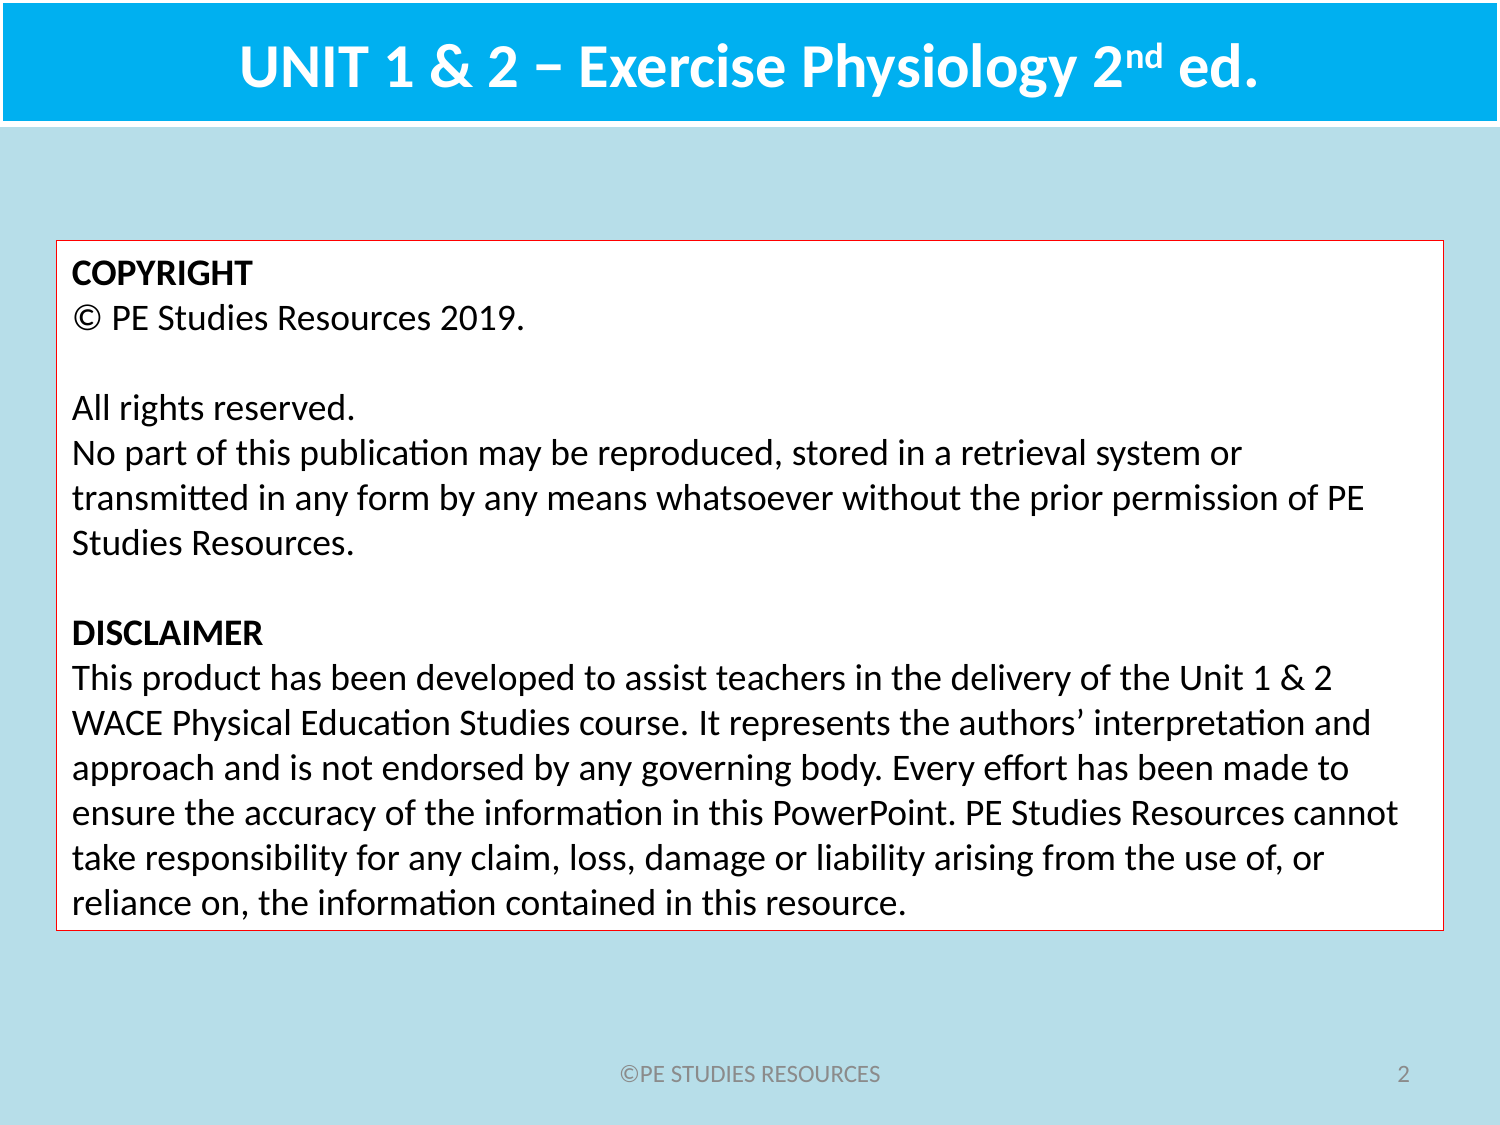

UNIT 1 & 2 − Exercise Physiology 2nd ed.
COPYRIGHT
© PE Studies Resources 2019.

All rights reserved.
No part of this publication may be reproduced, stored in a retrieval system or transmitted in any form by any means whatsoever without the prior permission of PE Studies Resources.

DISCLAIMER
This product has been developed to assist teachers in the delivery of the Unit 1 & 2  WACE Physical Education Studies course. It represents the authors’ interpretation and approach and is not endorsed by any governing body. Every effort has been made to ensure the accuracy of the information in this PowerPoint. PE Studies Resources cannot take responsibility for any claim, loss, damage or liability arising from the use of, or reliance on, the information contained in this resource.
©PE STUDIES RESOURCES
2